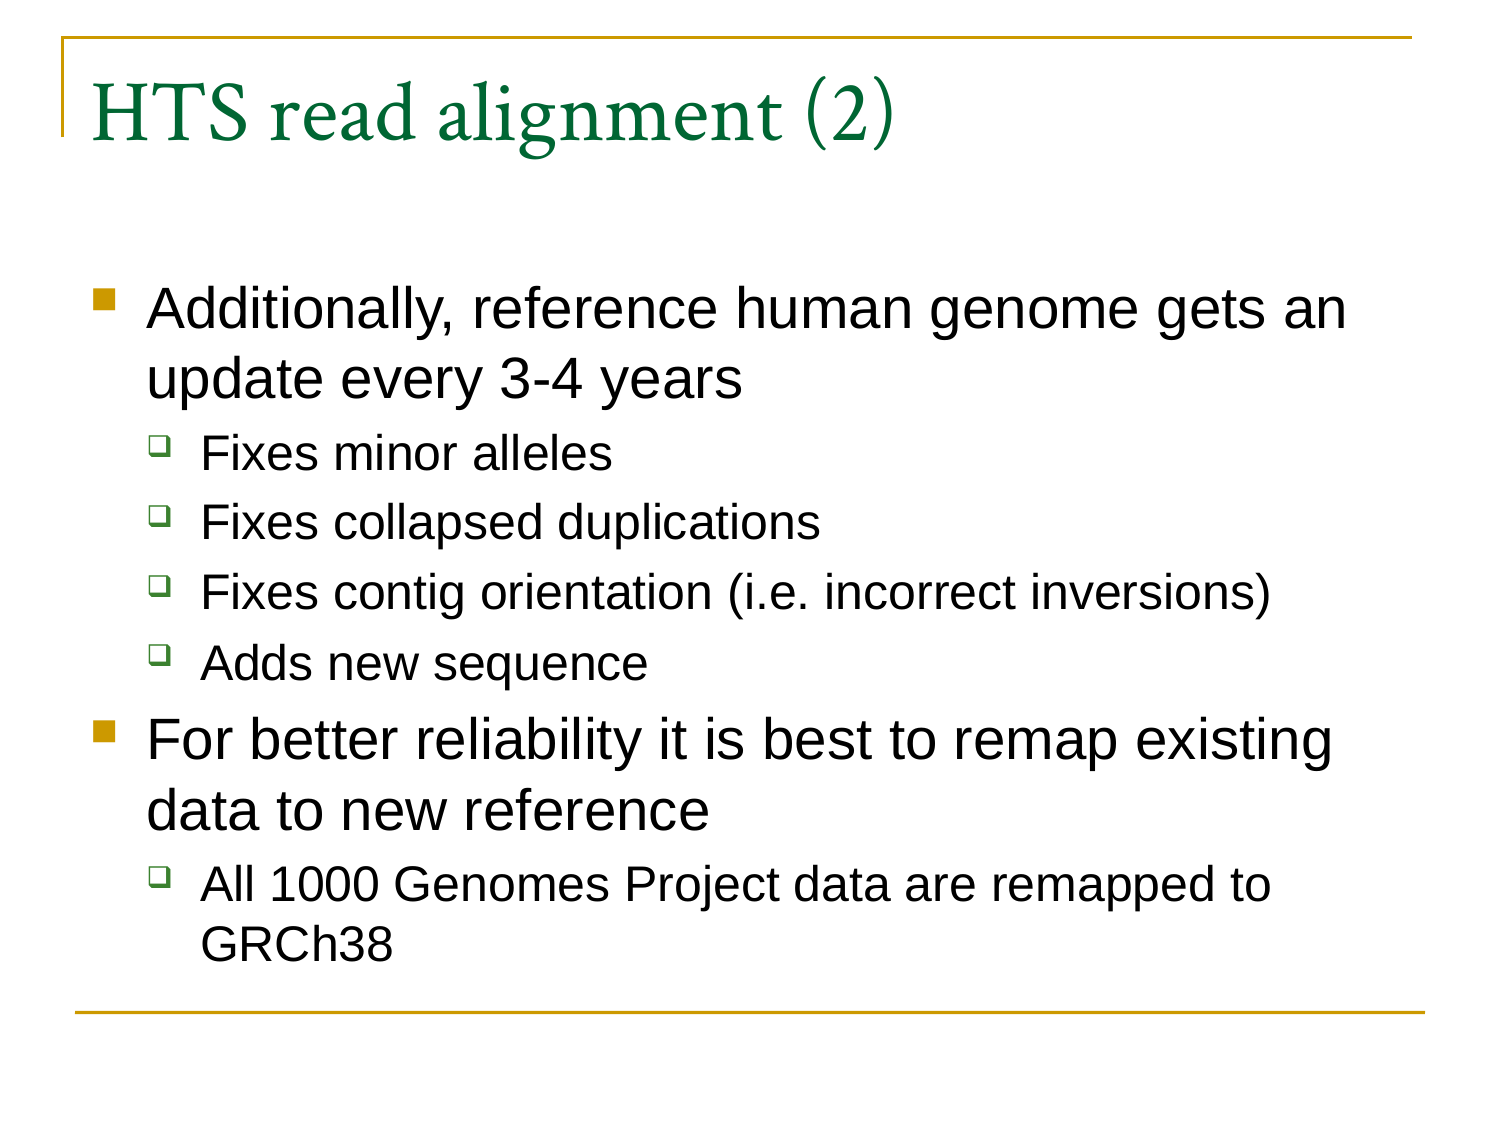

# HTS read alignment (2)
Additionally, reference human genome gets an update every 3-4 years
Fixes minor alleles
Fixes collapsed duplications
Fixes contig orientation (i.e. incorrect inversions)
Adds new sequence
For better reliability it is best to remap existing data to new reference
All 1000 Genomes Project data are remapped to GRCh38